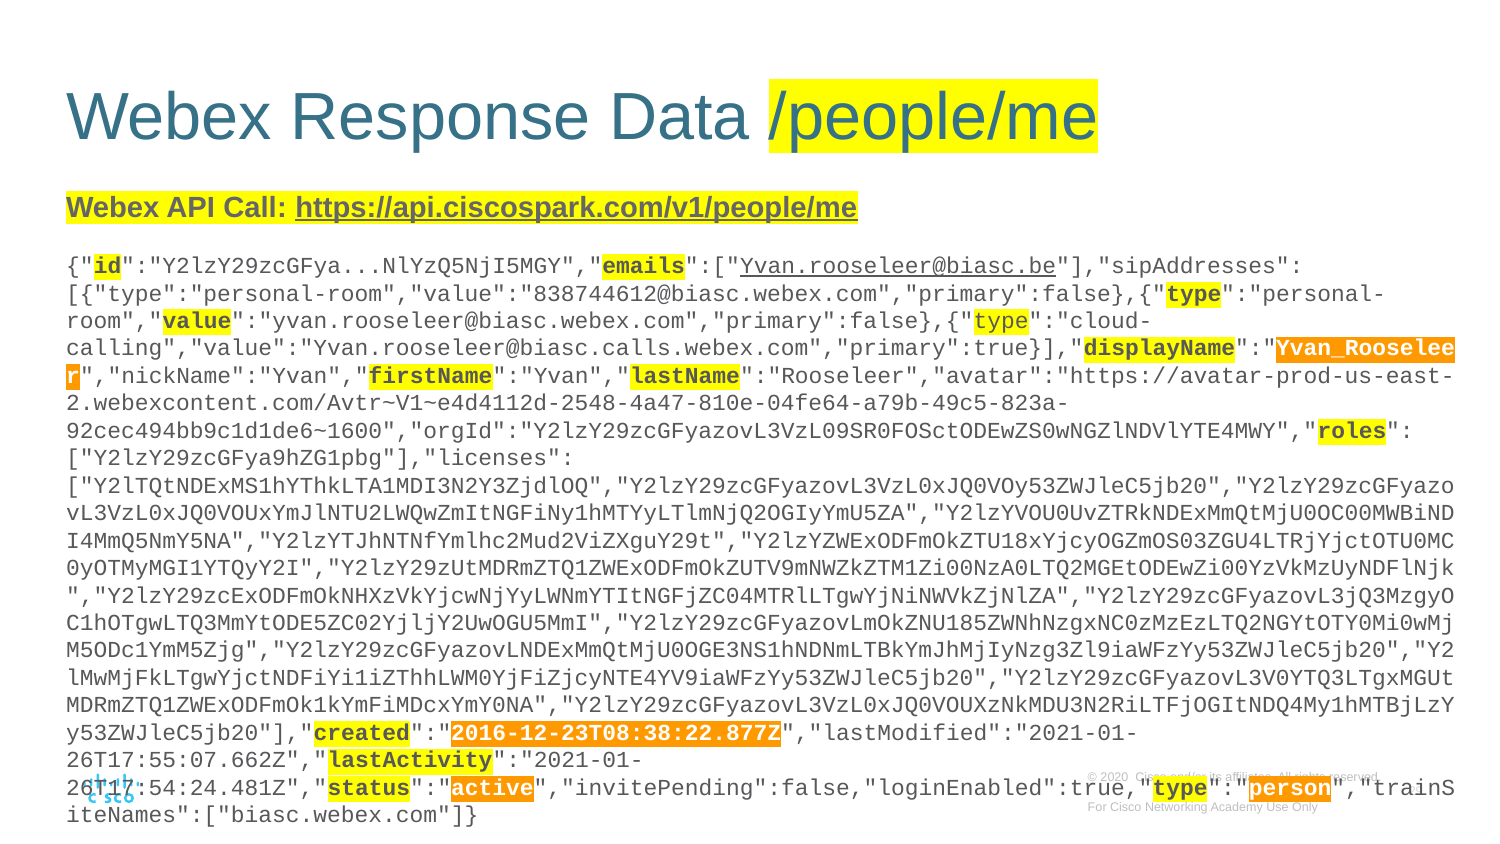

# Webex Response Data /people/me
Webex API Call: https://api.ciscospark.com/v1/people/me

{"id":"Y2lzY29zcGFya...NlYzQ5NjI5MGY","emails":["Yvan.rooseleer@biasc.be"],"sipAddresses":[{"type":"personal-room","value":"838744612@biasc.webex.com","primary":false},{"type":"personal-room","value":"yvan.rooseleer@biasc.webex.com","primary":false},{"type":"cloud-calling","value":"Yvan.rooseleer@biasc.calls.webex.com","primary":true}],"displayName":"Yvan_Rooseleer","nickName":"Yvan","firstName":"Yvan","lastName":"Rooseleer","avatar":"https://avatar-prod-us-east-2.webexcontent.com/Avtr~V1~e4d4112d-2548-4a47-810e-04fe64-a79b-49c5-823a-92cec494bb9c1d1de6~1600","orgId":"Y2lzY29zcGFyazovL3VzL09SR0FOSctODEwZS0wNGZlNDVlYTE4MWY","roles":["Y2lzY29zcGFya9hZG1pbg"],"licenses":["Y2lTQtNDExMS1hYThkLTA1MDI3N2Y3ZjdlOQ","Y2lzY29zcGFyazovL3VzL0xJQ0VOy53ZWJleC5jb20","Y2lzY29zcGFyazovL3VzL0xJQ0VOUxYmJlNTU2LWQwZmItNGFiNy1hMTYyLTlmNjQ2OGIyYmU5ZA","Y2lzYVOU0UvZTRkNDExMmQtMjU0OC00MWBiNDI4MmQ5NmY5NA","Y2lzYTJhNTNfYmlhc2Mud2ViZXguY29t","Y2lzYZWExODFmOkZTU18xYjcyOGZmOS03ZGU4LTRjYjctOTU0MC0yOTMyMGI1YTQyY2I","Y2lzY29zUtMDRmZTQ1ZWExODFmOkZUTV9mNWZkZTM1Zi00NzA0LTQ2MGEtODEwZi00YzVkMzUyNDFlNjk","Y2lzY29zcExODFmOkNHXzVkYjcwNjYyLWNmYTItNGFjZC04MTRlLTgwYjNiNWVkZjNlZA","Y2lzY29zcGFyazovL3jQ3MzgyOC1hOTgwLTQ3MmYtODE5ZC02YjljY2UwOGU5MmI","Y2lzY29zcGFyazovLmOkZNU185ZWNhNzgxNC0zMzEzLTQ2NGYtOTY0Mi0wMjM5ODc1YmM5Zjg","Y2lzY29zcGFyazovLNDExMmQtMjU0OGE3NS1hNDNmLTBkYmJhMjIyNzg3Zl9iaWFzYy53ZWJleC5jb20","Y2lMwMjFkLTgwYjctNDFiYi1iZThhLWM0YjFiZjcyNTE4YV9iaWFzYy53ZWJleC5jb20","Y2lzY29zcGFyazovL3V0YTQ3LTgxMGUtMDRmZTQ1ZWExODFmOk1kYmFiMDcxYmY0NA","Y2lzY29zcGFyazovL3VzL0xJQ0VOUXzNkMDU3N2RiLTFjOGItNDQ4My1hMTBjLzYy53ZWJleC5jb20"],"created":"2016-12-23T08:38:22.877Z","lastModified":"2021-01-26T17:55:07.662Z","lastActivity":"2021-01-26T17:54:24.481Z","status":"active","invitePending":false,"loginEnabled":true,"type":"person","trainSiteNames":["biasc.webex.com"]}